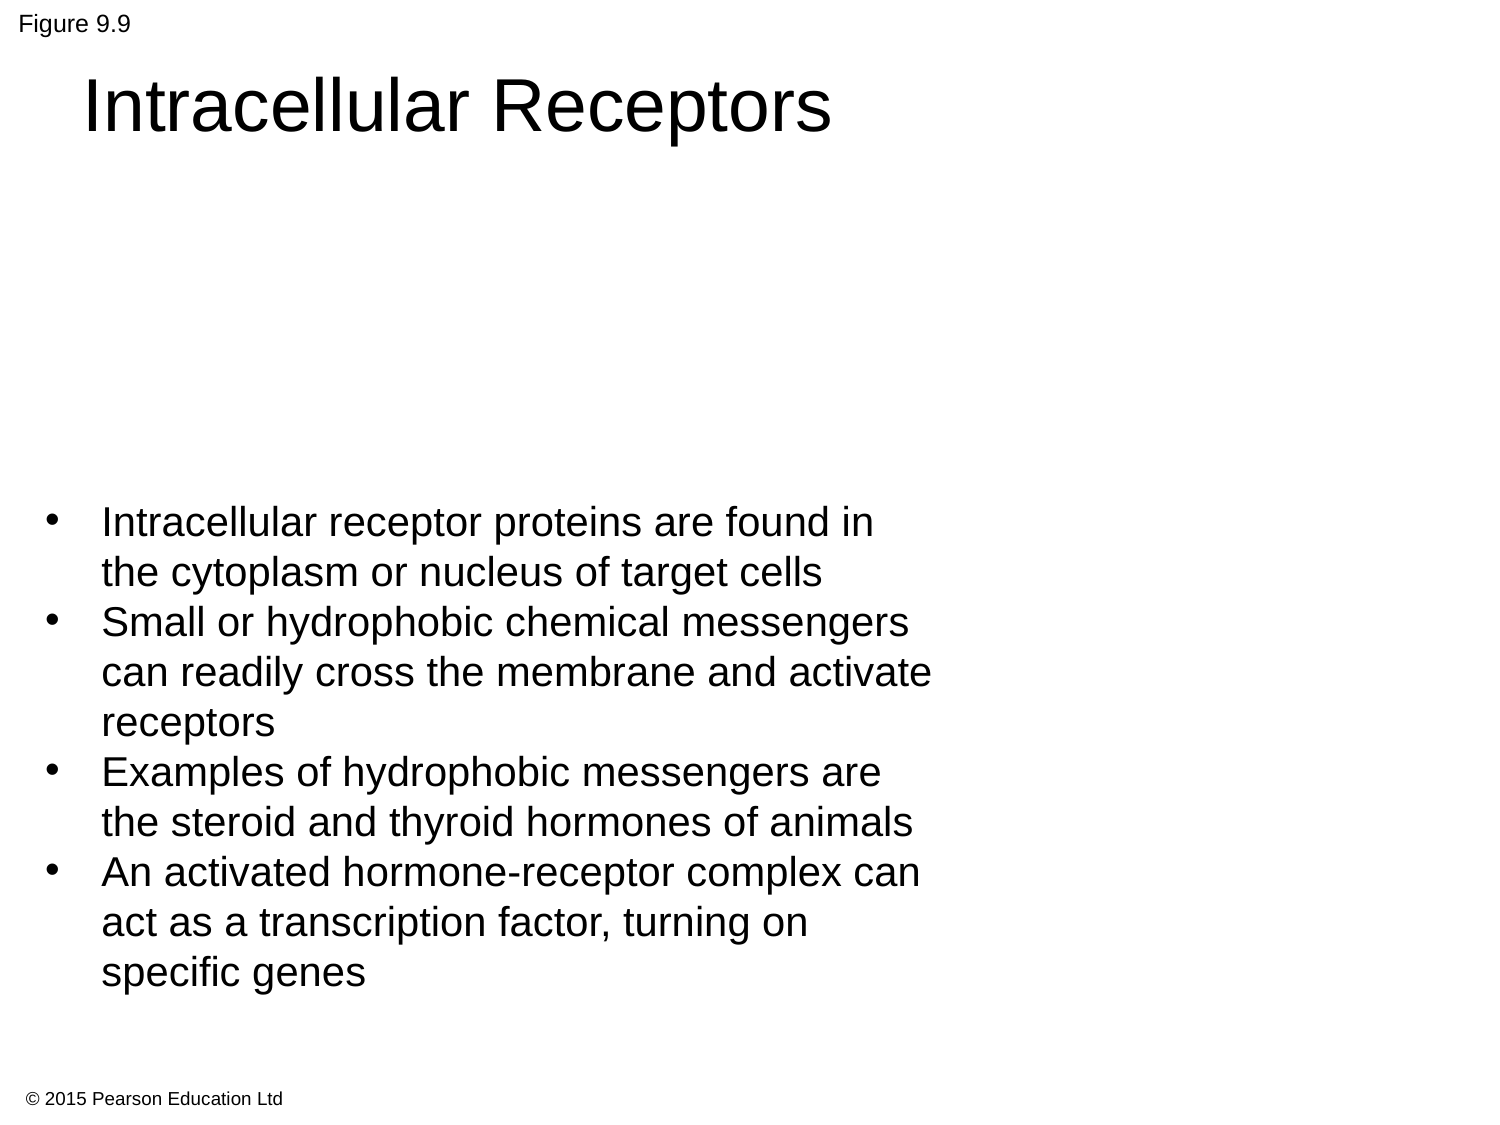

# Figure 9.9
Intracellular Receptors
Intracellular receptor proteins are found in the cytoplasm or nucleus of target cells
Small or hydrophobic chemical messengers can readily cross the membrane and activate receptors
Examples of hydrophobic messengers are the steroid and thyroid hormones of animals
An activated hormone-receptor complex can act as a transcription factor, turning on specific genes